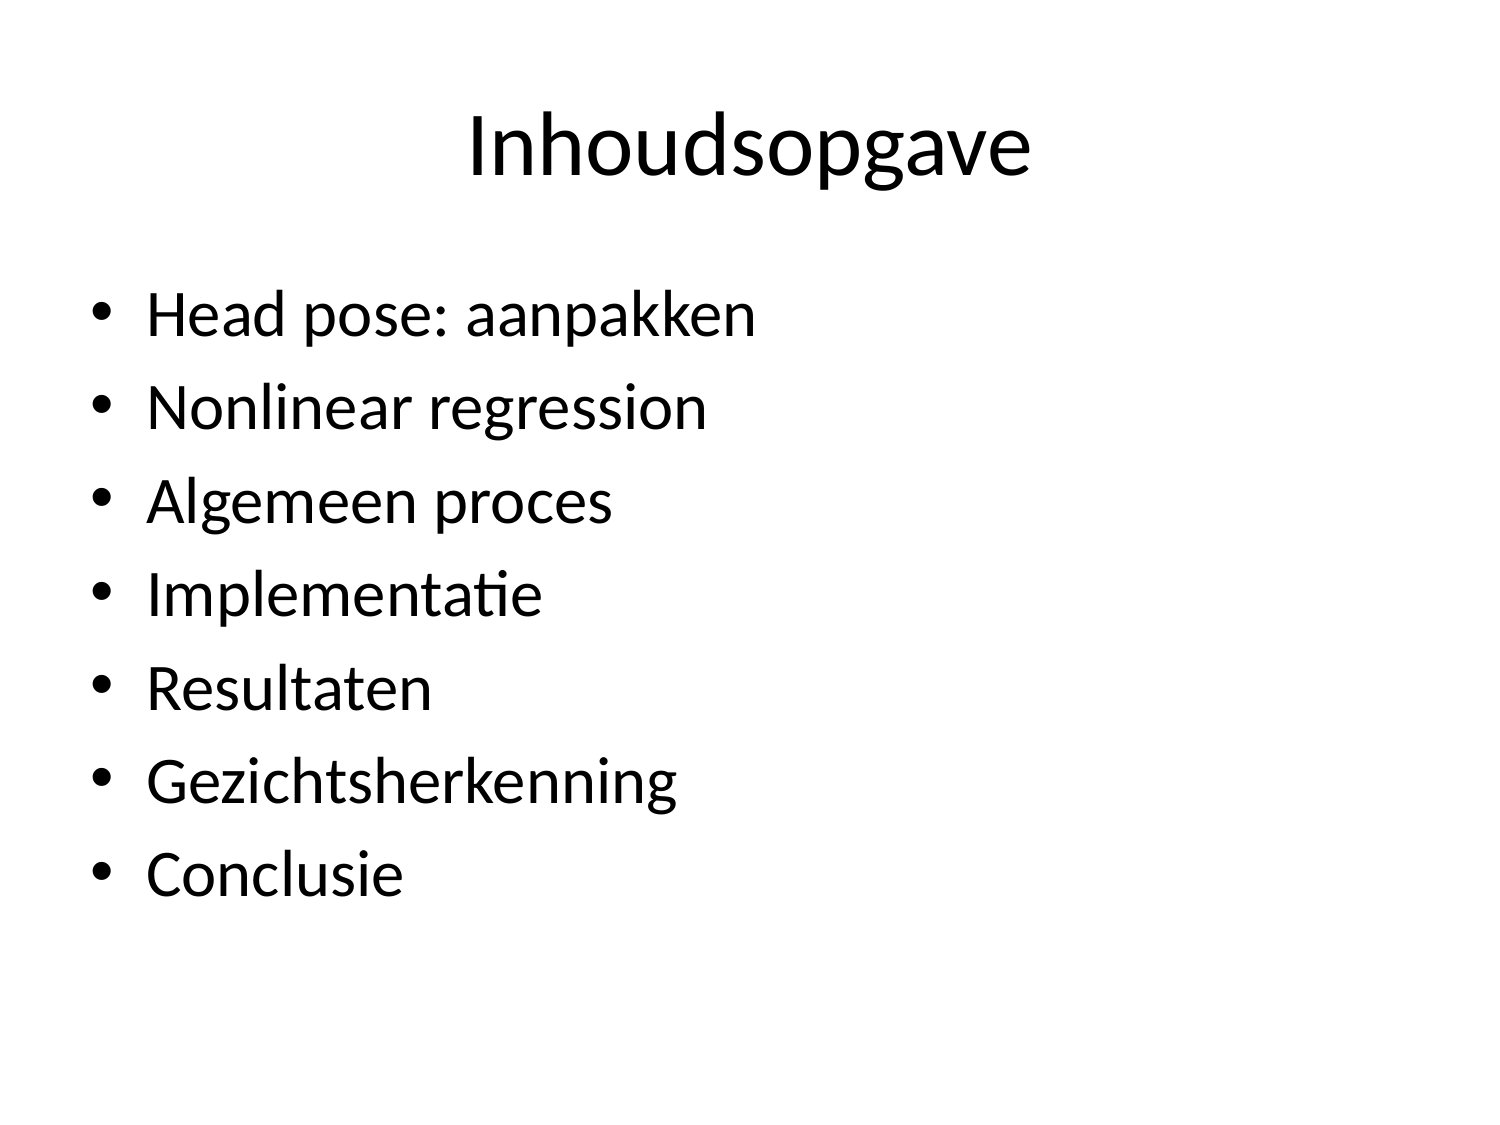

# Inhoudsopgave
Head pose: aanpakken
Nonlinear regression
Algemeen proces
Implementatie
Resultaten
Gezichtsherkenning
Conclusie